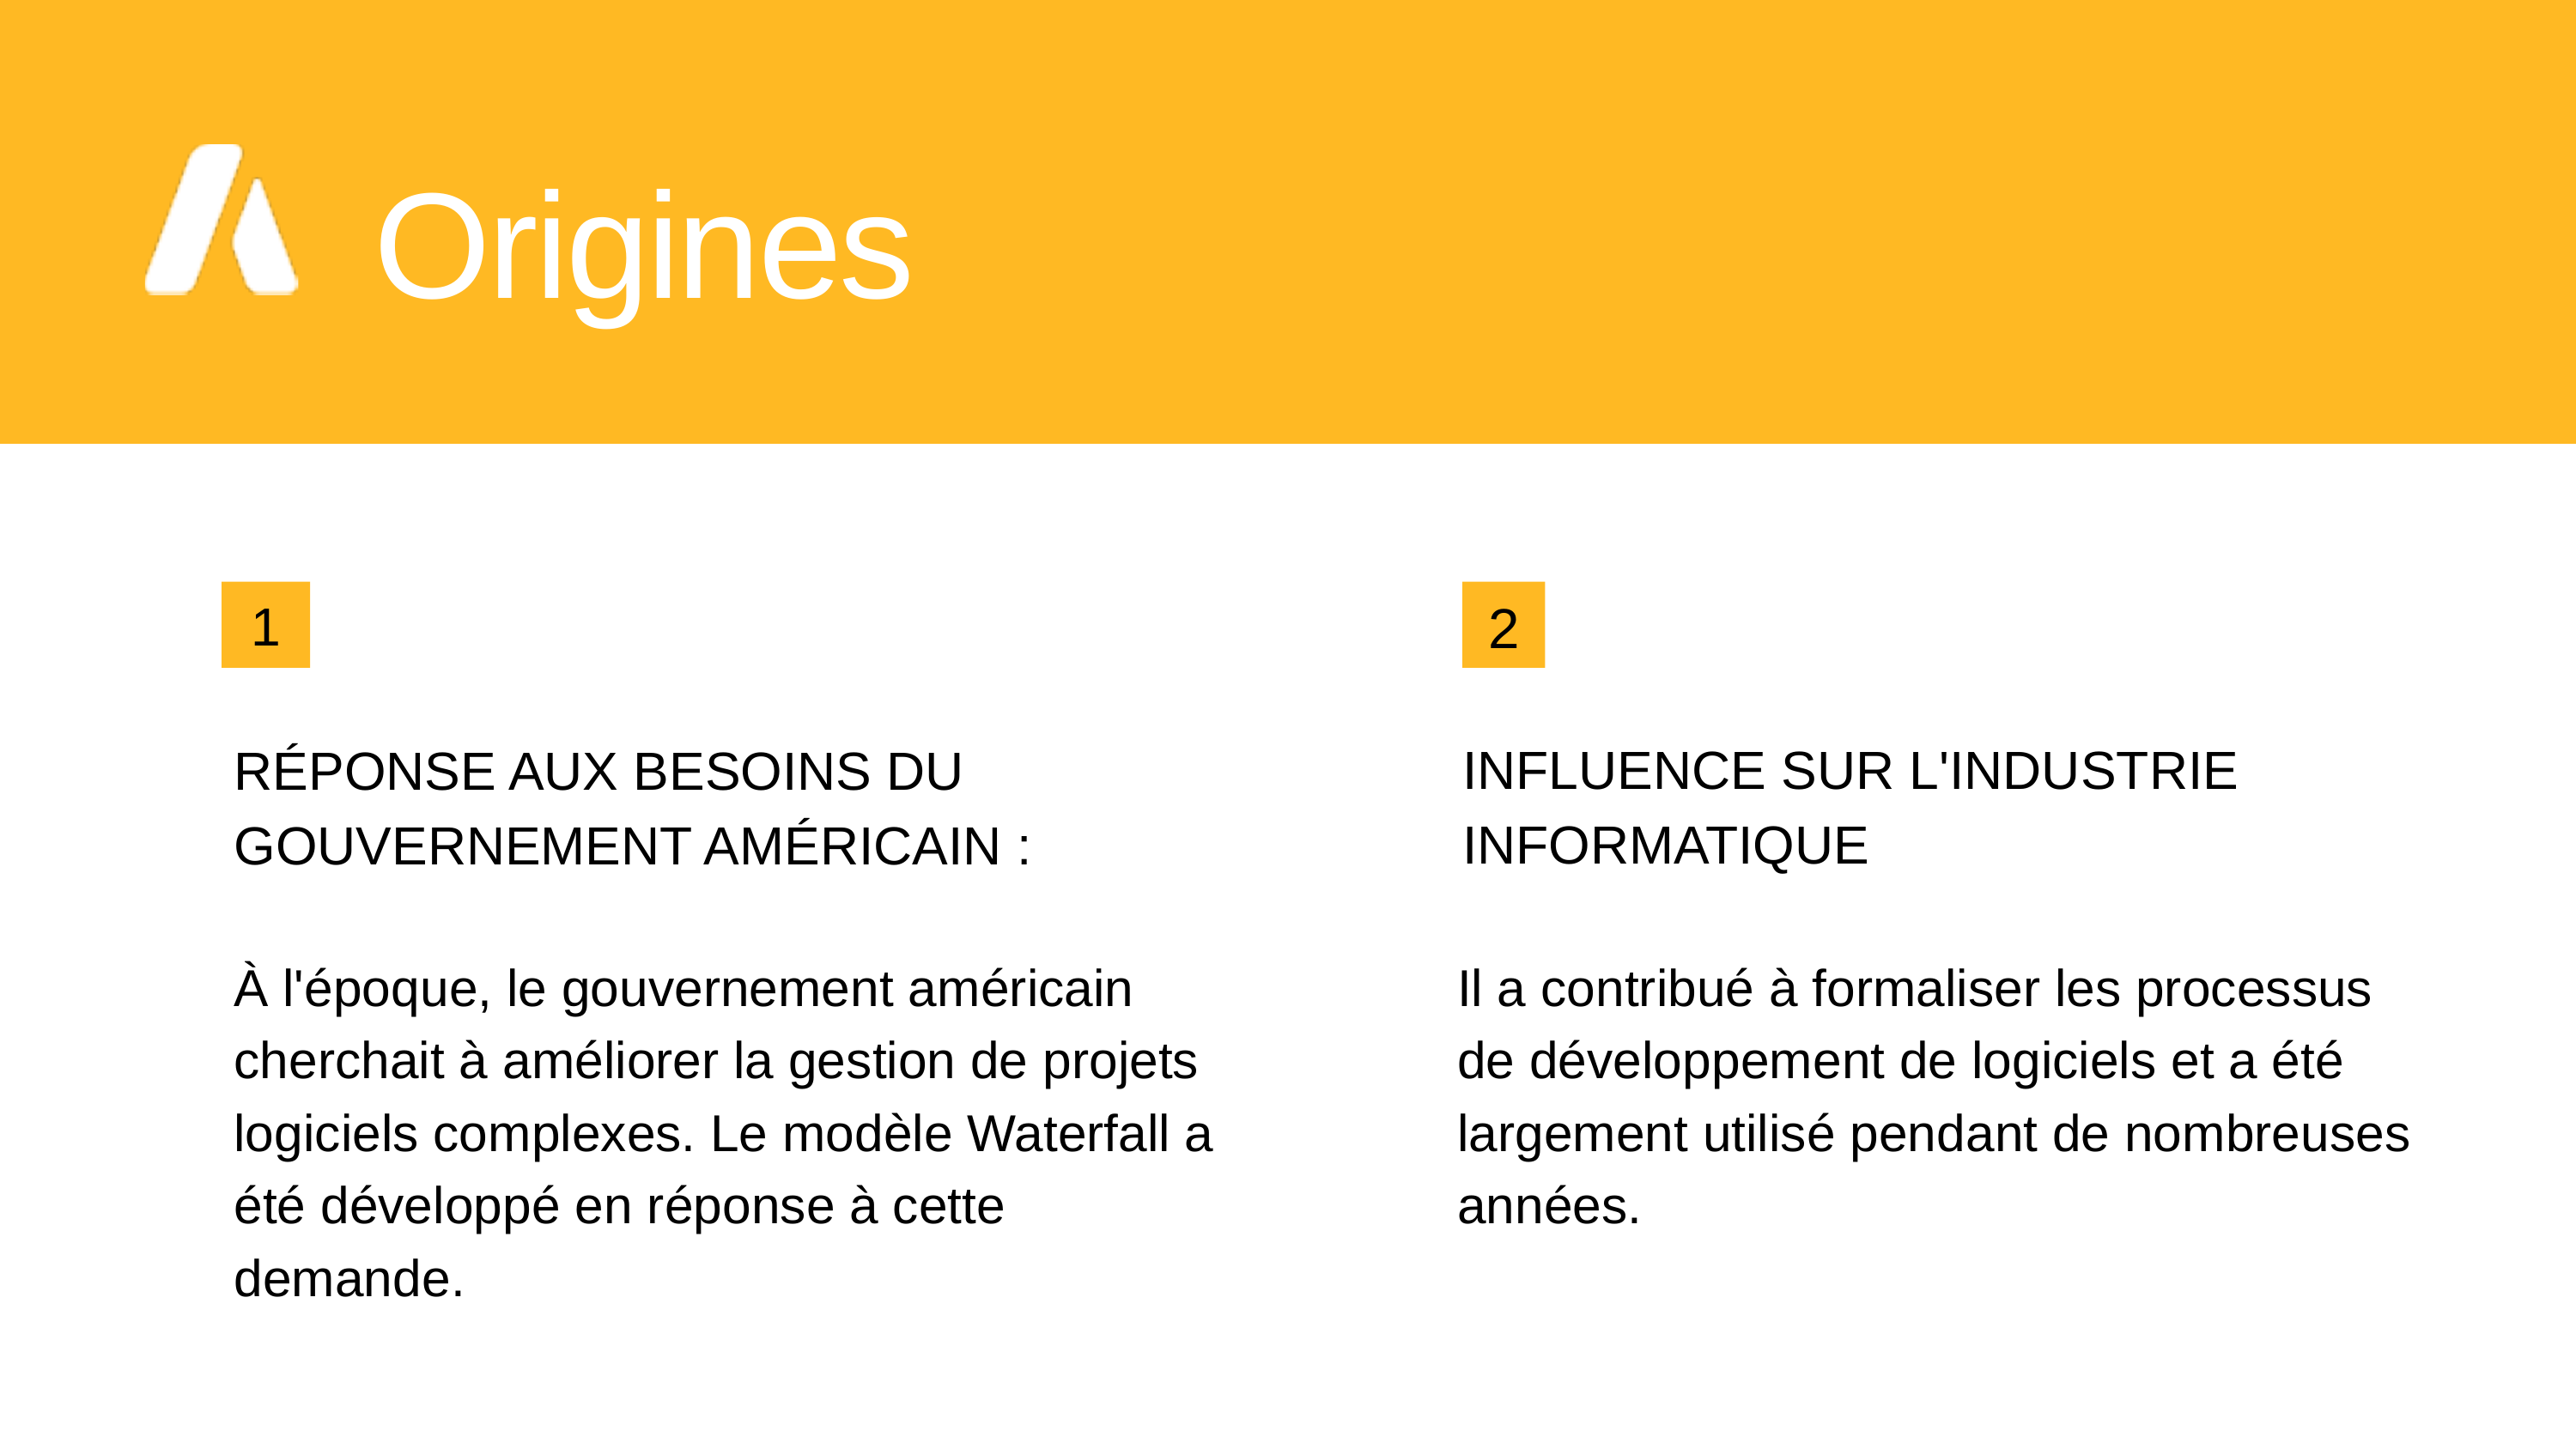

Origines

1

2
INFLUENCE SUR L'INDUSTRIE INFORMATIQUE
RÉPONSE AUX BESOINS DU GOUVERNEMENT AMÉRICAIN :
À l'époque, le gouvernement américain cherchait à améliorer la gestion de projets logiciels complexes. Le modèle Waterfall a été développé en réponse à cette demande.
Il a contribué à formaliser les processus de développement de logiciels et a été largement utilisé pendant de nombreuses années.